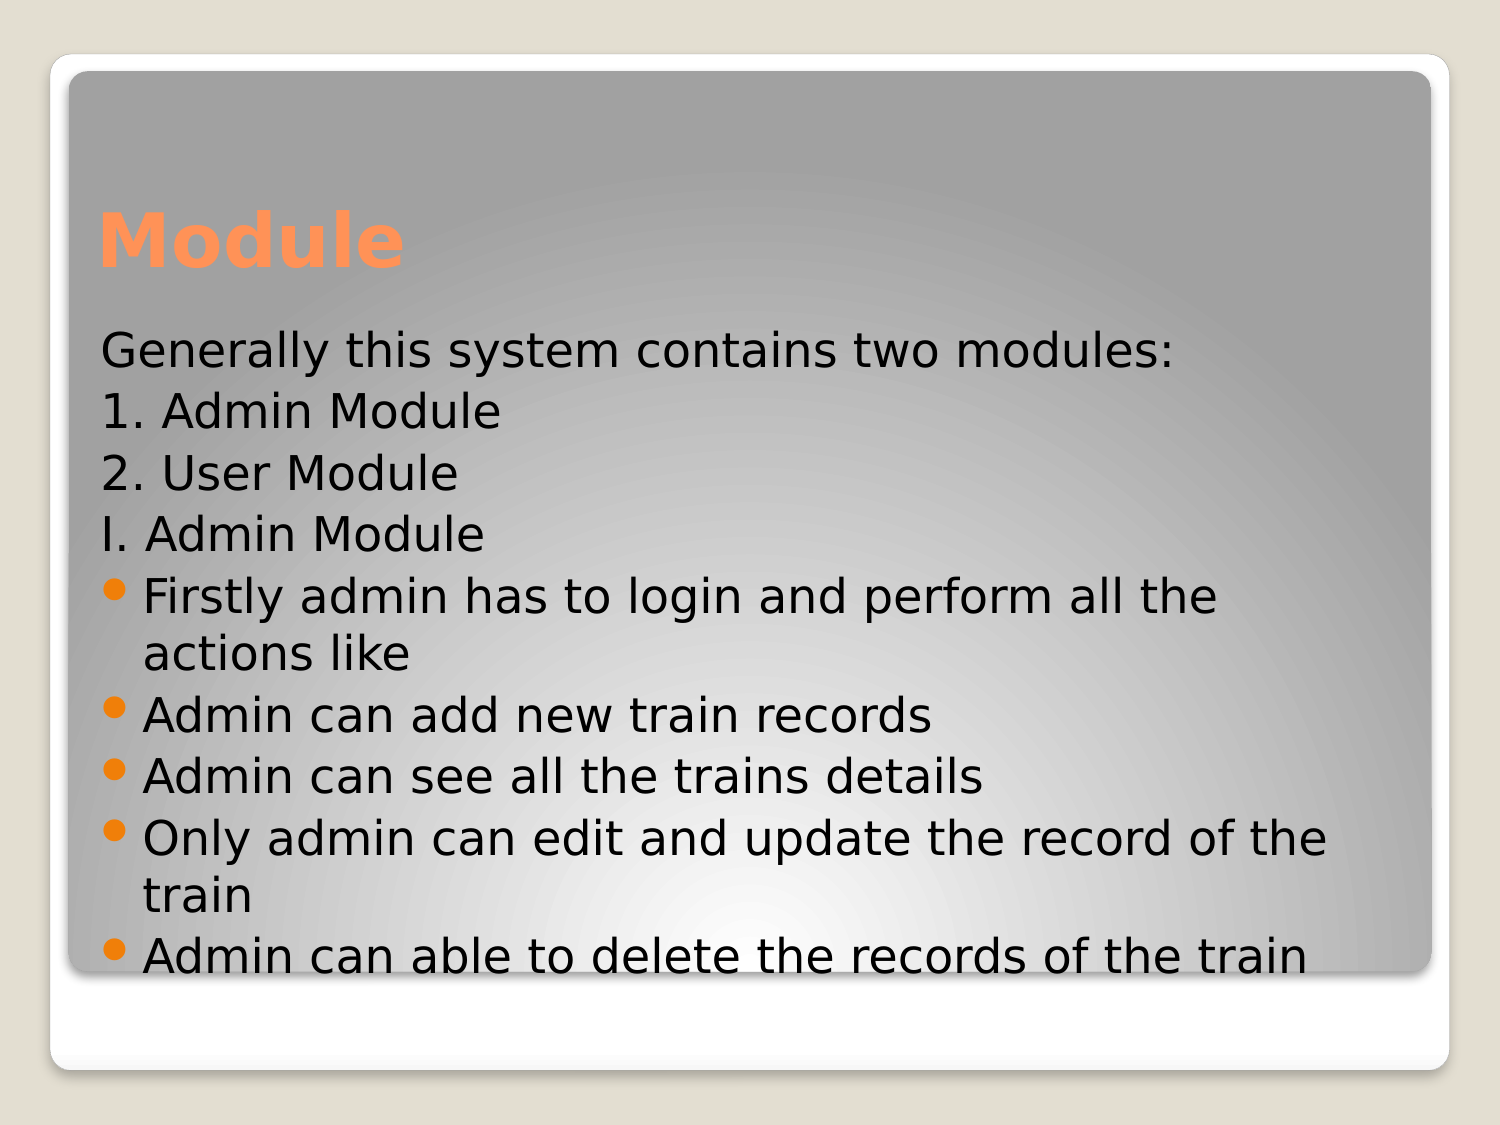

# Module
Generally this system contains two modules:
1. Admin Module
2. User Module
I. Admin Module
Firstly admin has to login and perform all the actions like
Admin can add new train records
Admin can see all the trains details
Only admin can edit and update the record of the train
Admin can able to delete the records of the train